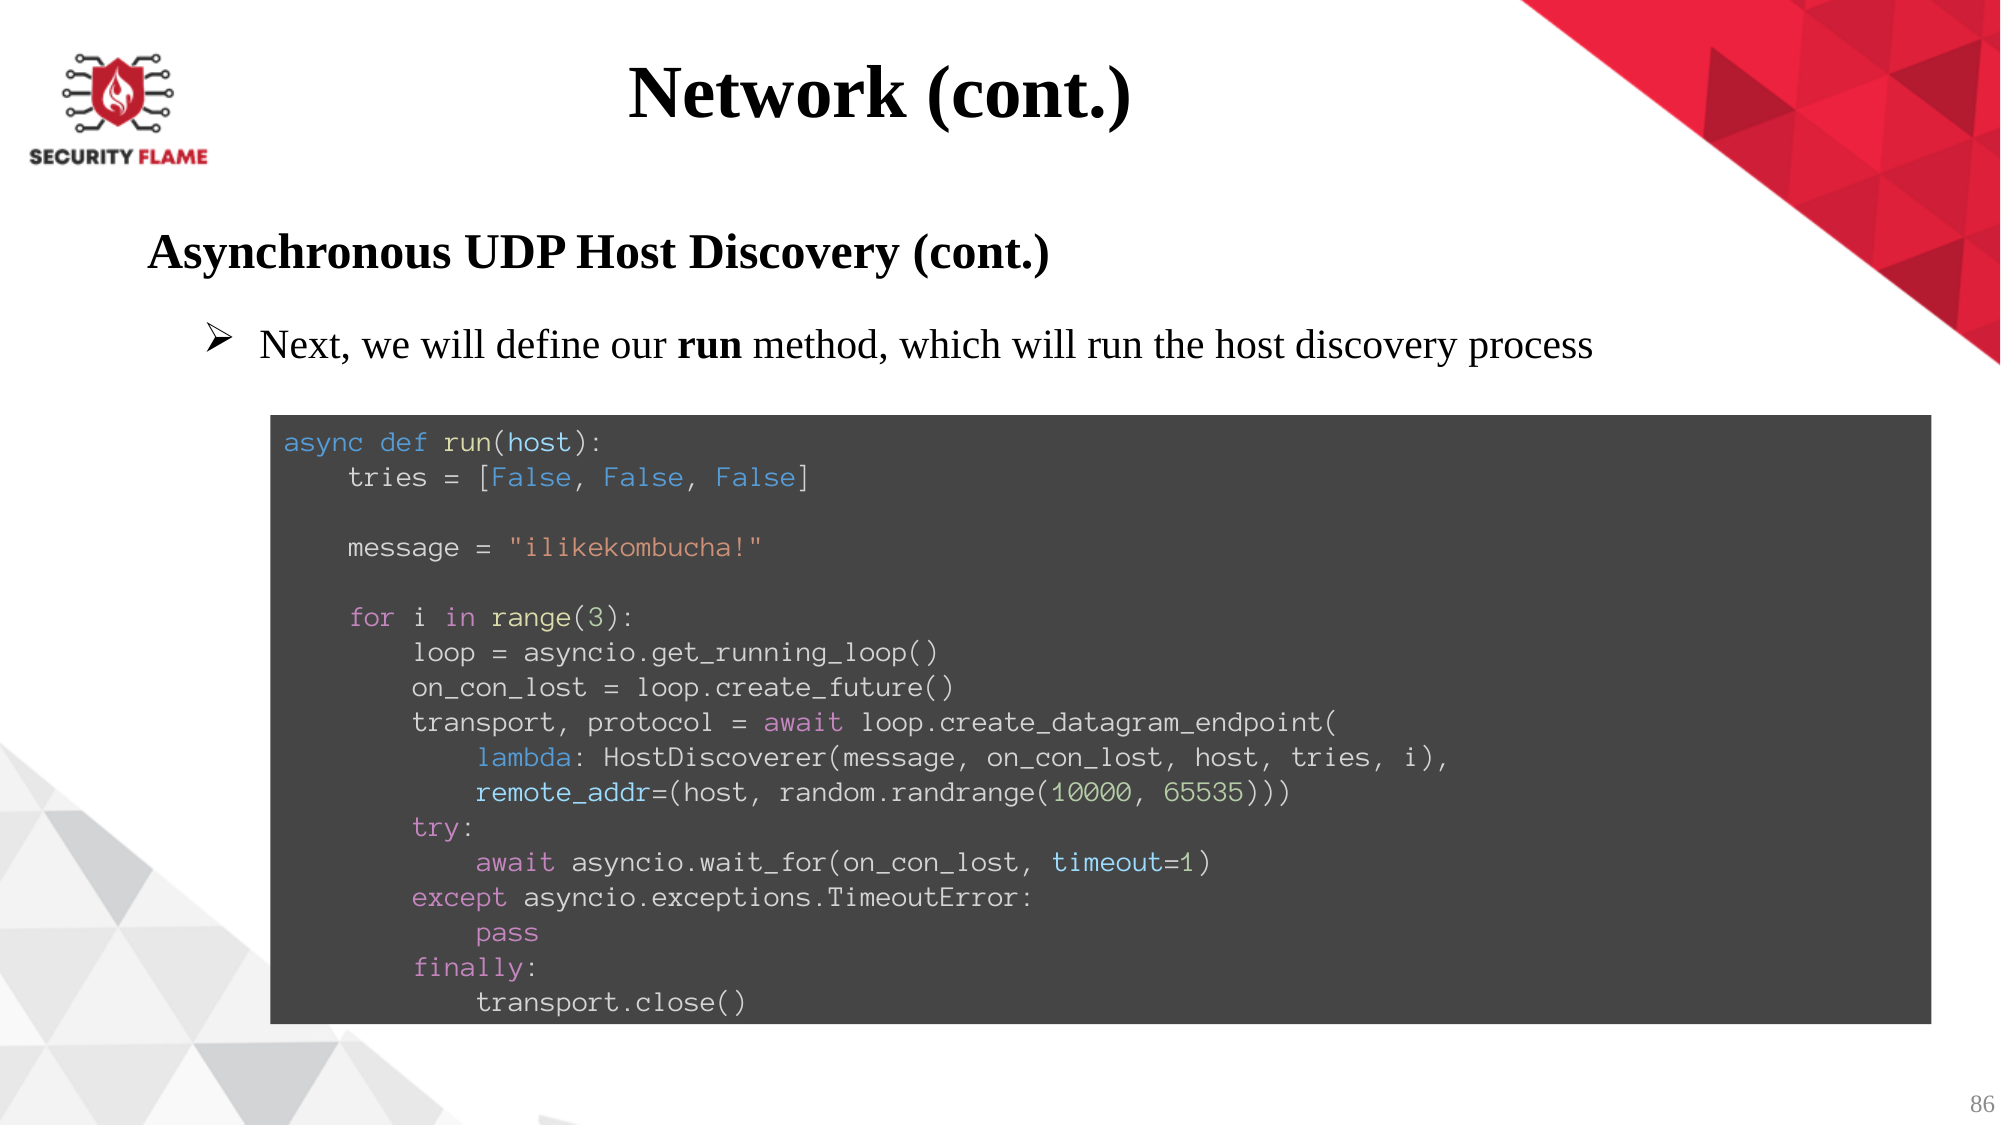

Network (cont.)
Asynchronous UDP Host Discovery (cont.)
Next, we will define our run method, which will run the host discovery process
async def run(host):
    tries = [False, False, False]
    message = "ilikekombucha!"
    for i in range(3):
        loop = asyncio.get_running_loop()
        on_con_lost = loop.create_future()
        transport, protocol = await loop.create_datagram_endpoint(
            lambda: HostDiscoverer(message, on_con_lost, host, tries, i),
            remote_addr=(host, random.randrange(10000, 65535)))
        try:
            await asyncio.wait_for(on_con_lost, timeout=1)
        except asyncio.exceptions.TimeoutError:
            pass
        finally:
            transport.close()
86